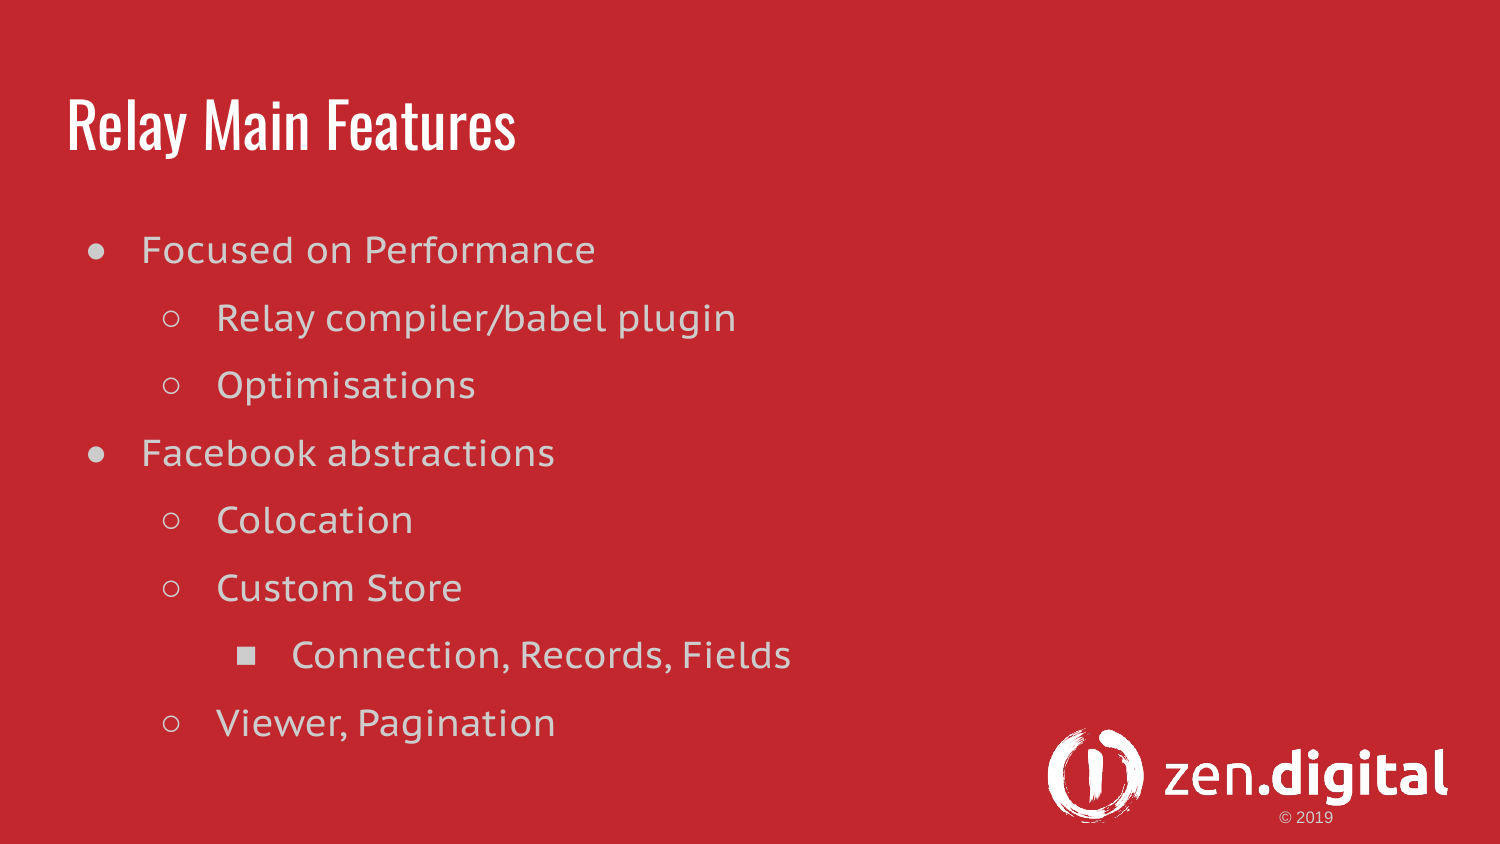

# Relay Main Features
Focused on Performance
Relay compiler/babel plugin
Optimisations
Facebook abstractions
Colocation
Custom Store
Connection, Records, Fields
Viewer, Pagination